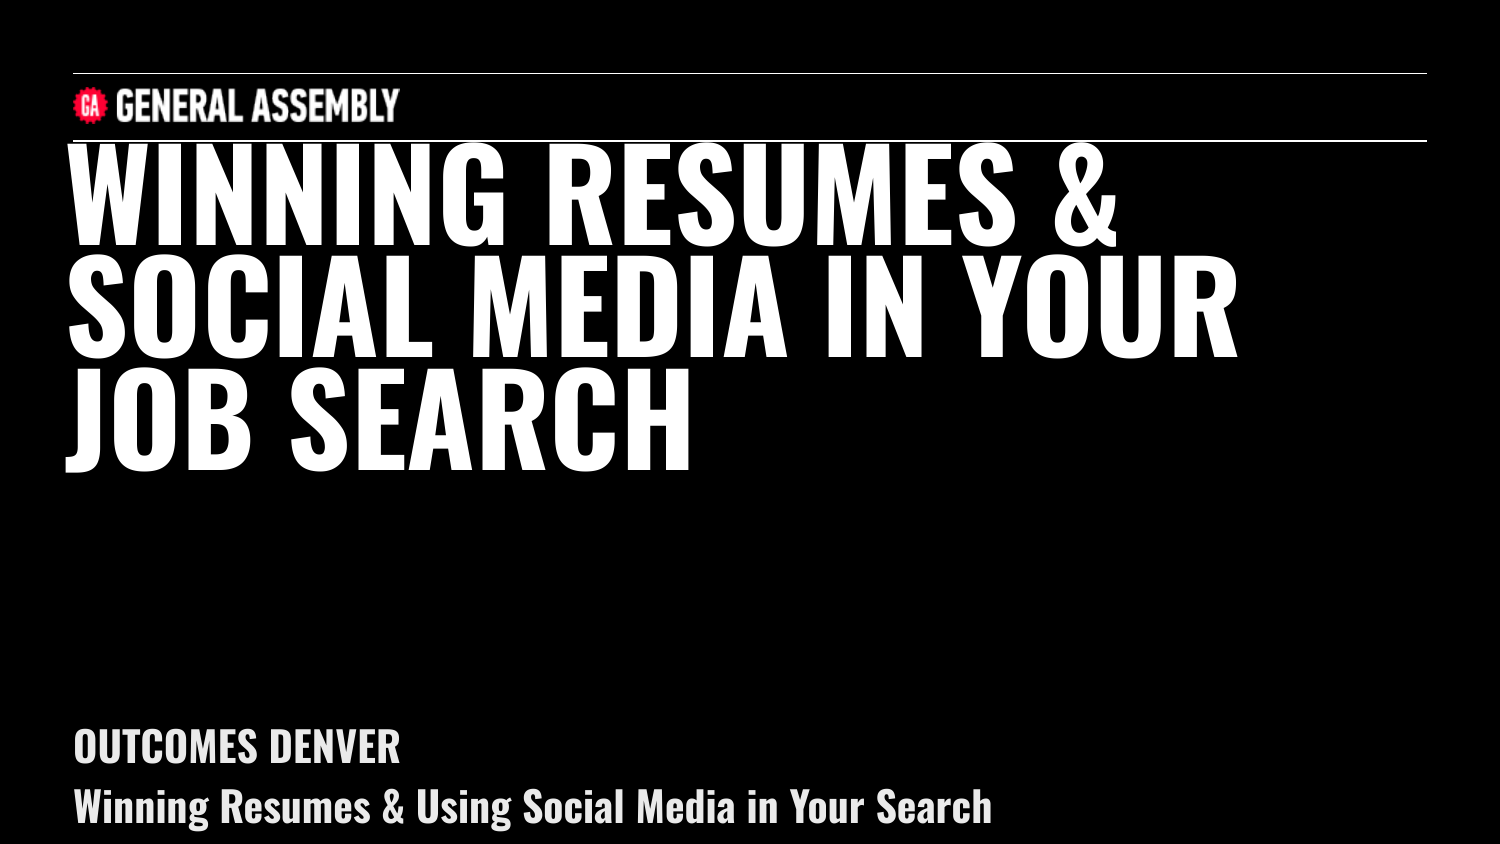

WINNING RESUMES & SOCIAL MEDIA IN YOUR JOB SEARCH

OUTCOMES DENVER
Winning Resumes & Using Social Media in Your Search